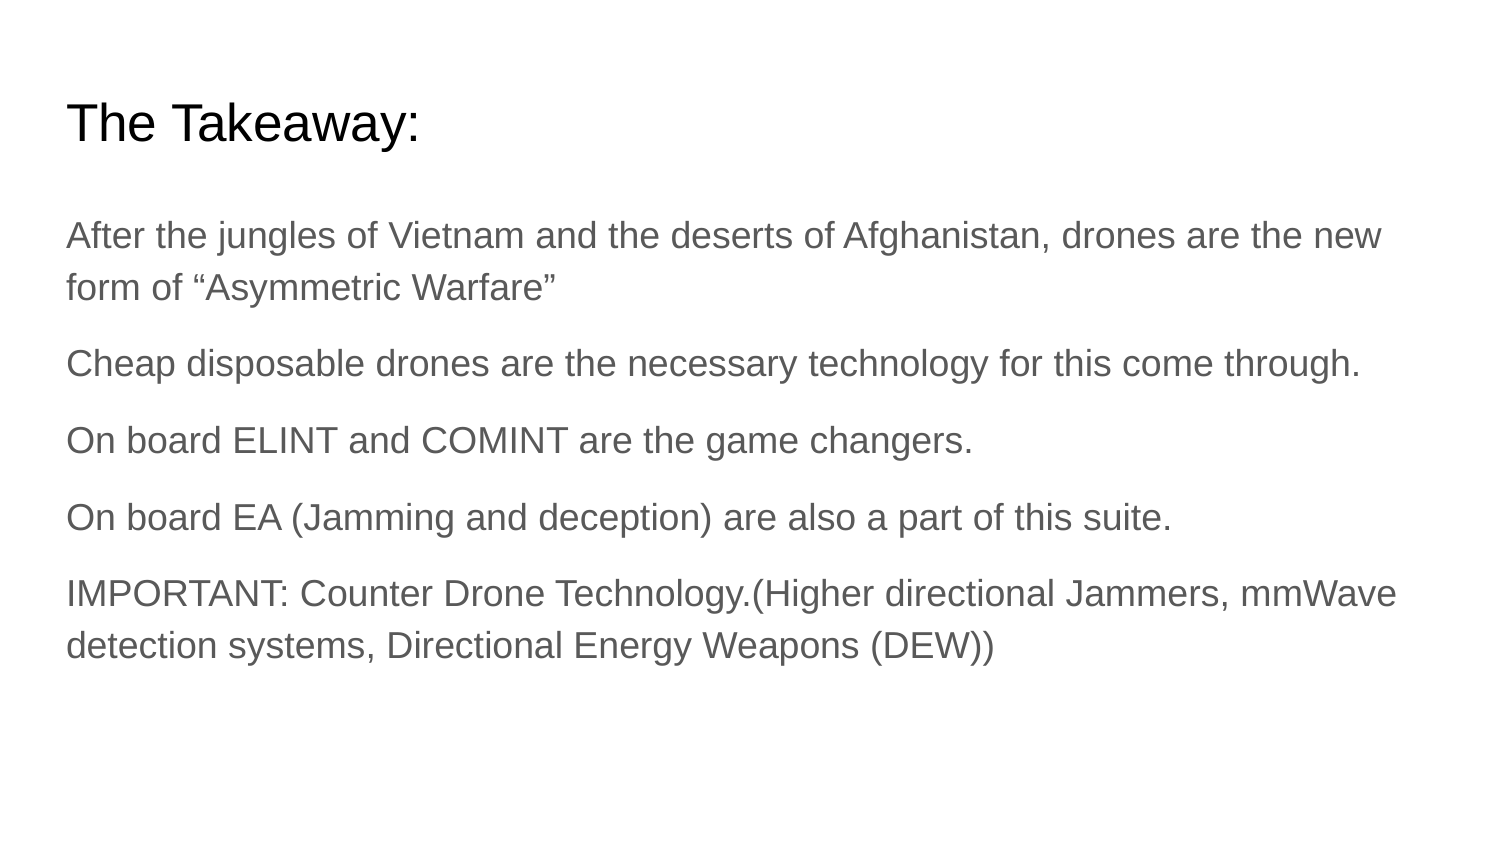

# The Takeaway:

After the jungles of Vietnam and the deserts of Afghanistan, drones are the new form of “Asymmetric Warfare”
Cheap disposable drones are the necessary technology for this come through.
On board ELINT and COMINT are the game changers.
On board EA (Jamming and deception) are also a part of this suite.
IMPORTANT: Counter Drone Technology.(Higher directional Jammers, mmWave detection systems, Directional Energy Weapons (DEW))